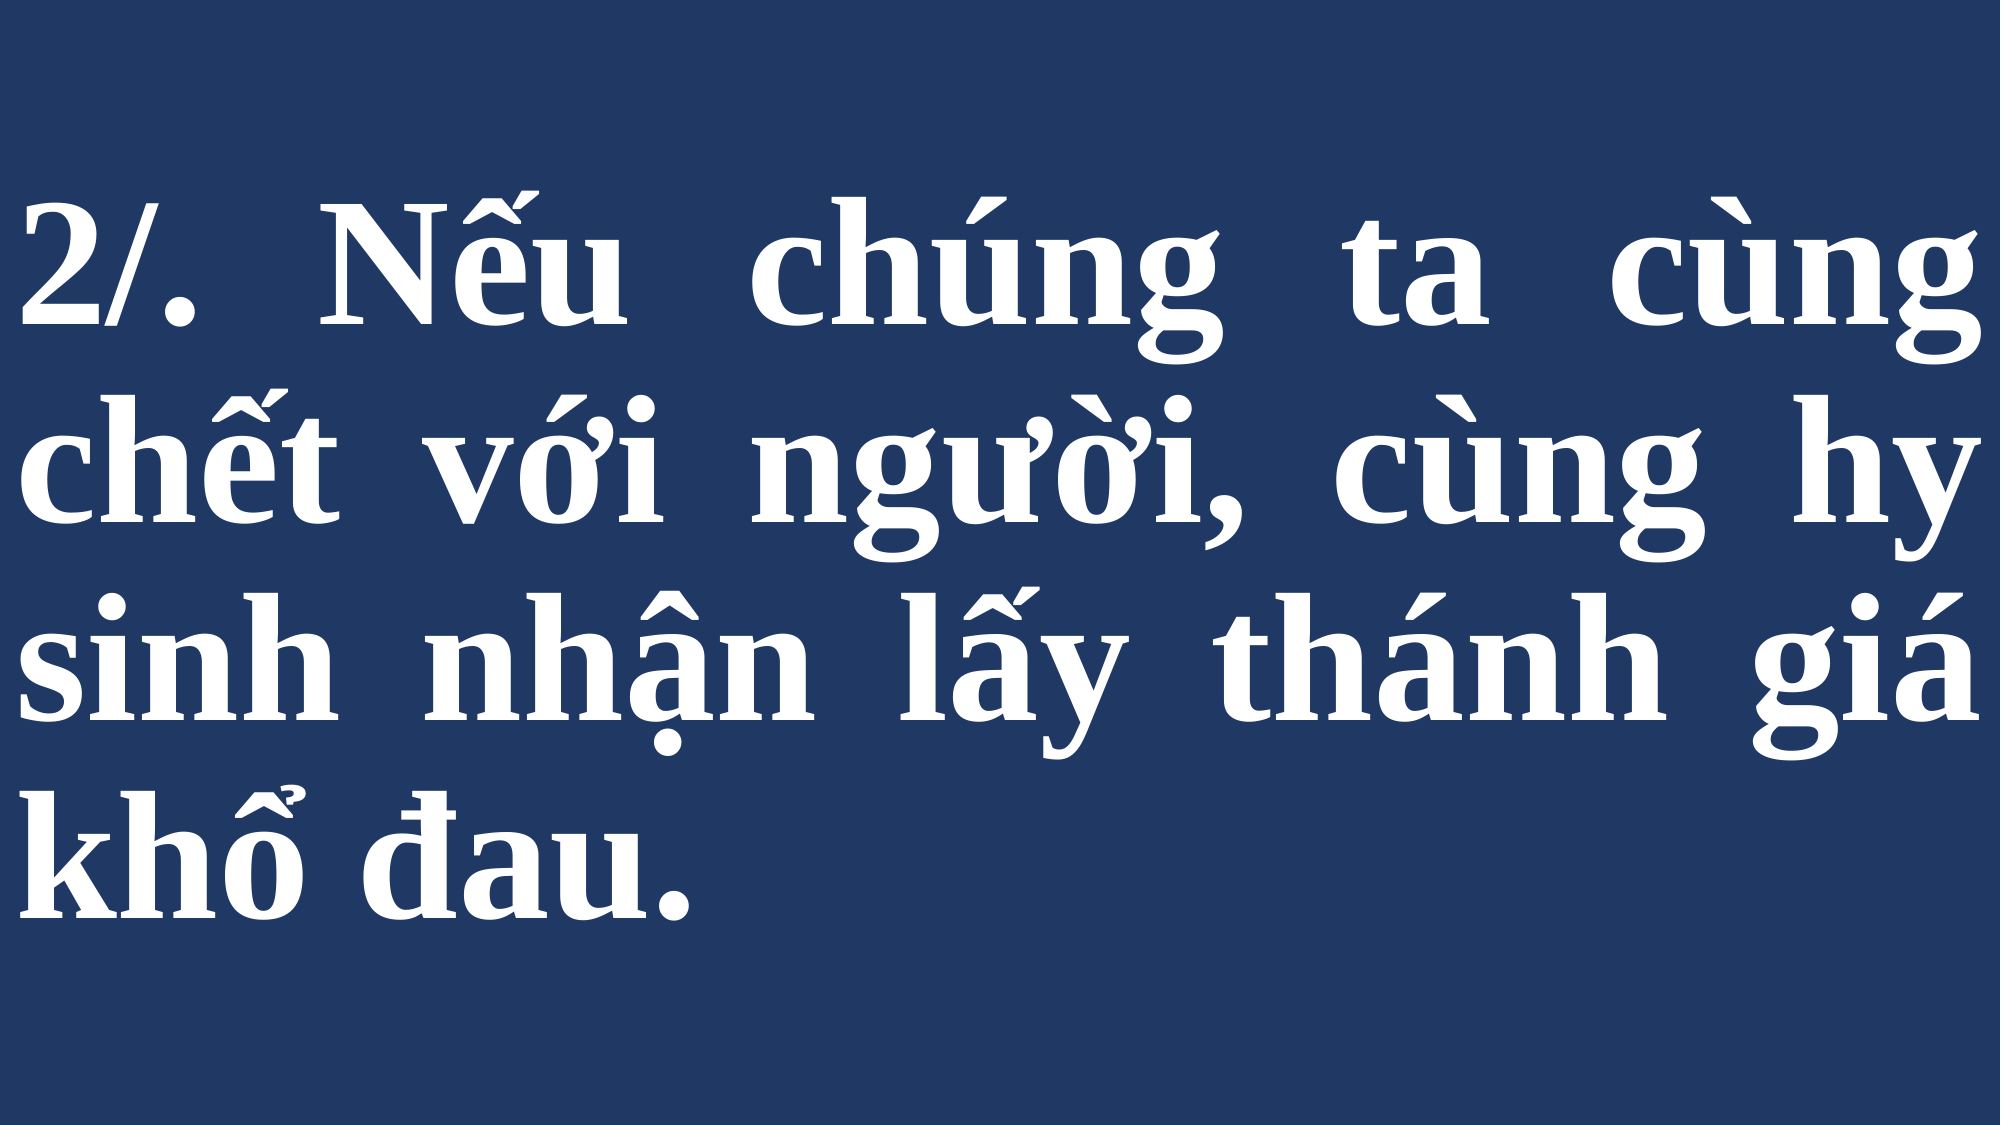

# 2/. Nếu chúng ta cùng chết với người, cùng hy sinh nhận lấy thánh giá khổ đau.